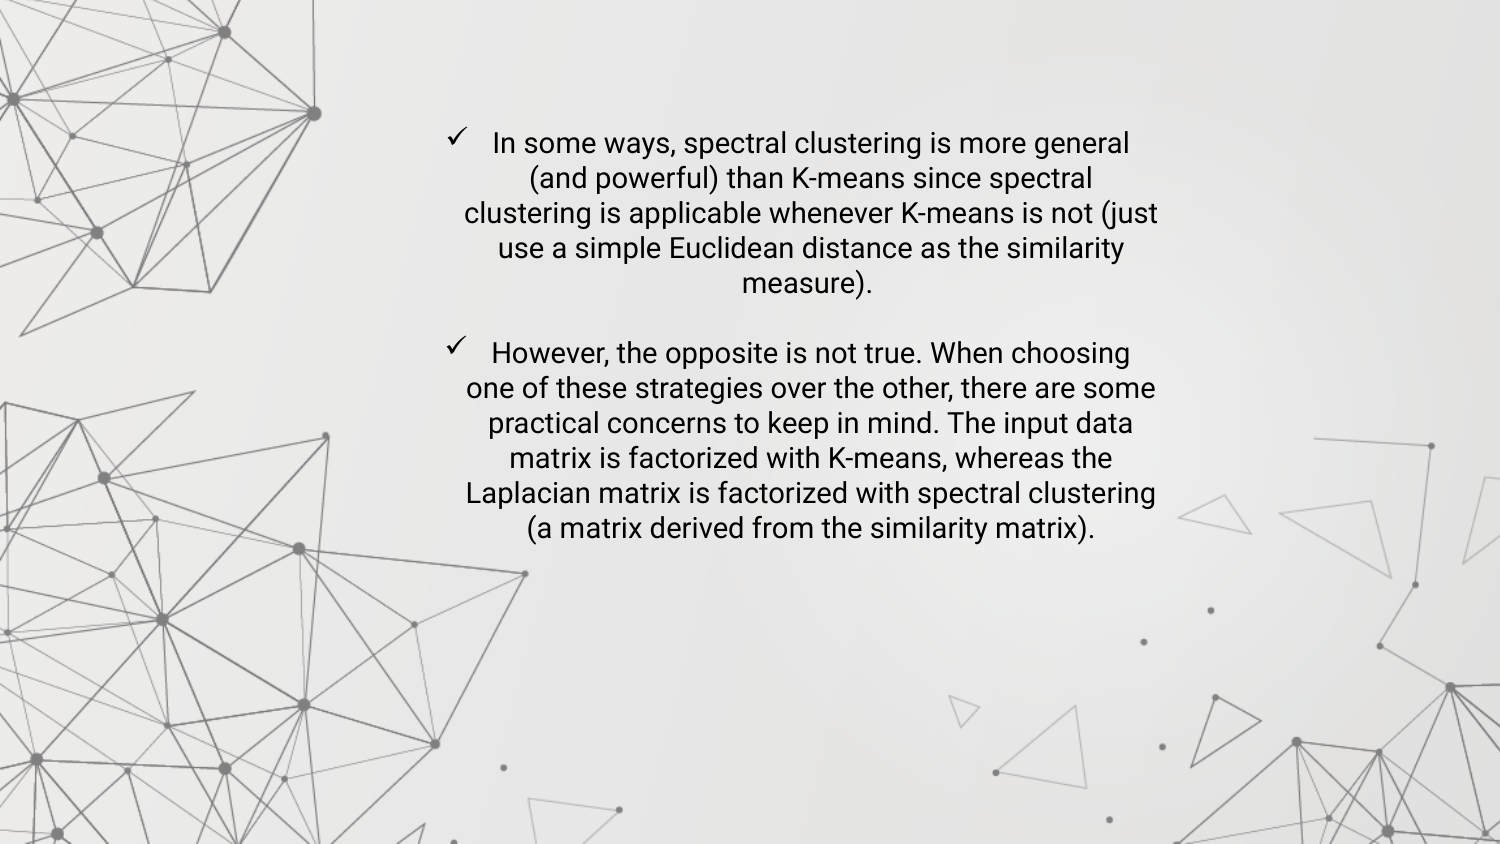

In some ways, spectral clustering is more general (and powerful) than K-means since spectral clustering is applicable whenever K-means is not (just use a simple Euclidean distance as the similarity measure).

However, the opposite is not true. When choosing one of these strategies over the other, there are some practical concerns to keep in mind. The input data matrix is factorized with K-means, whereas the Laplacian matrix is factorized with spectral clustering (a matrix derived from the similarity matrix).